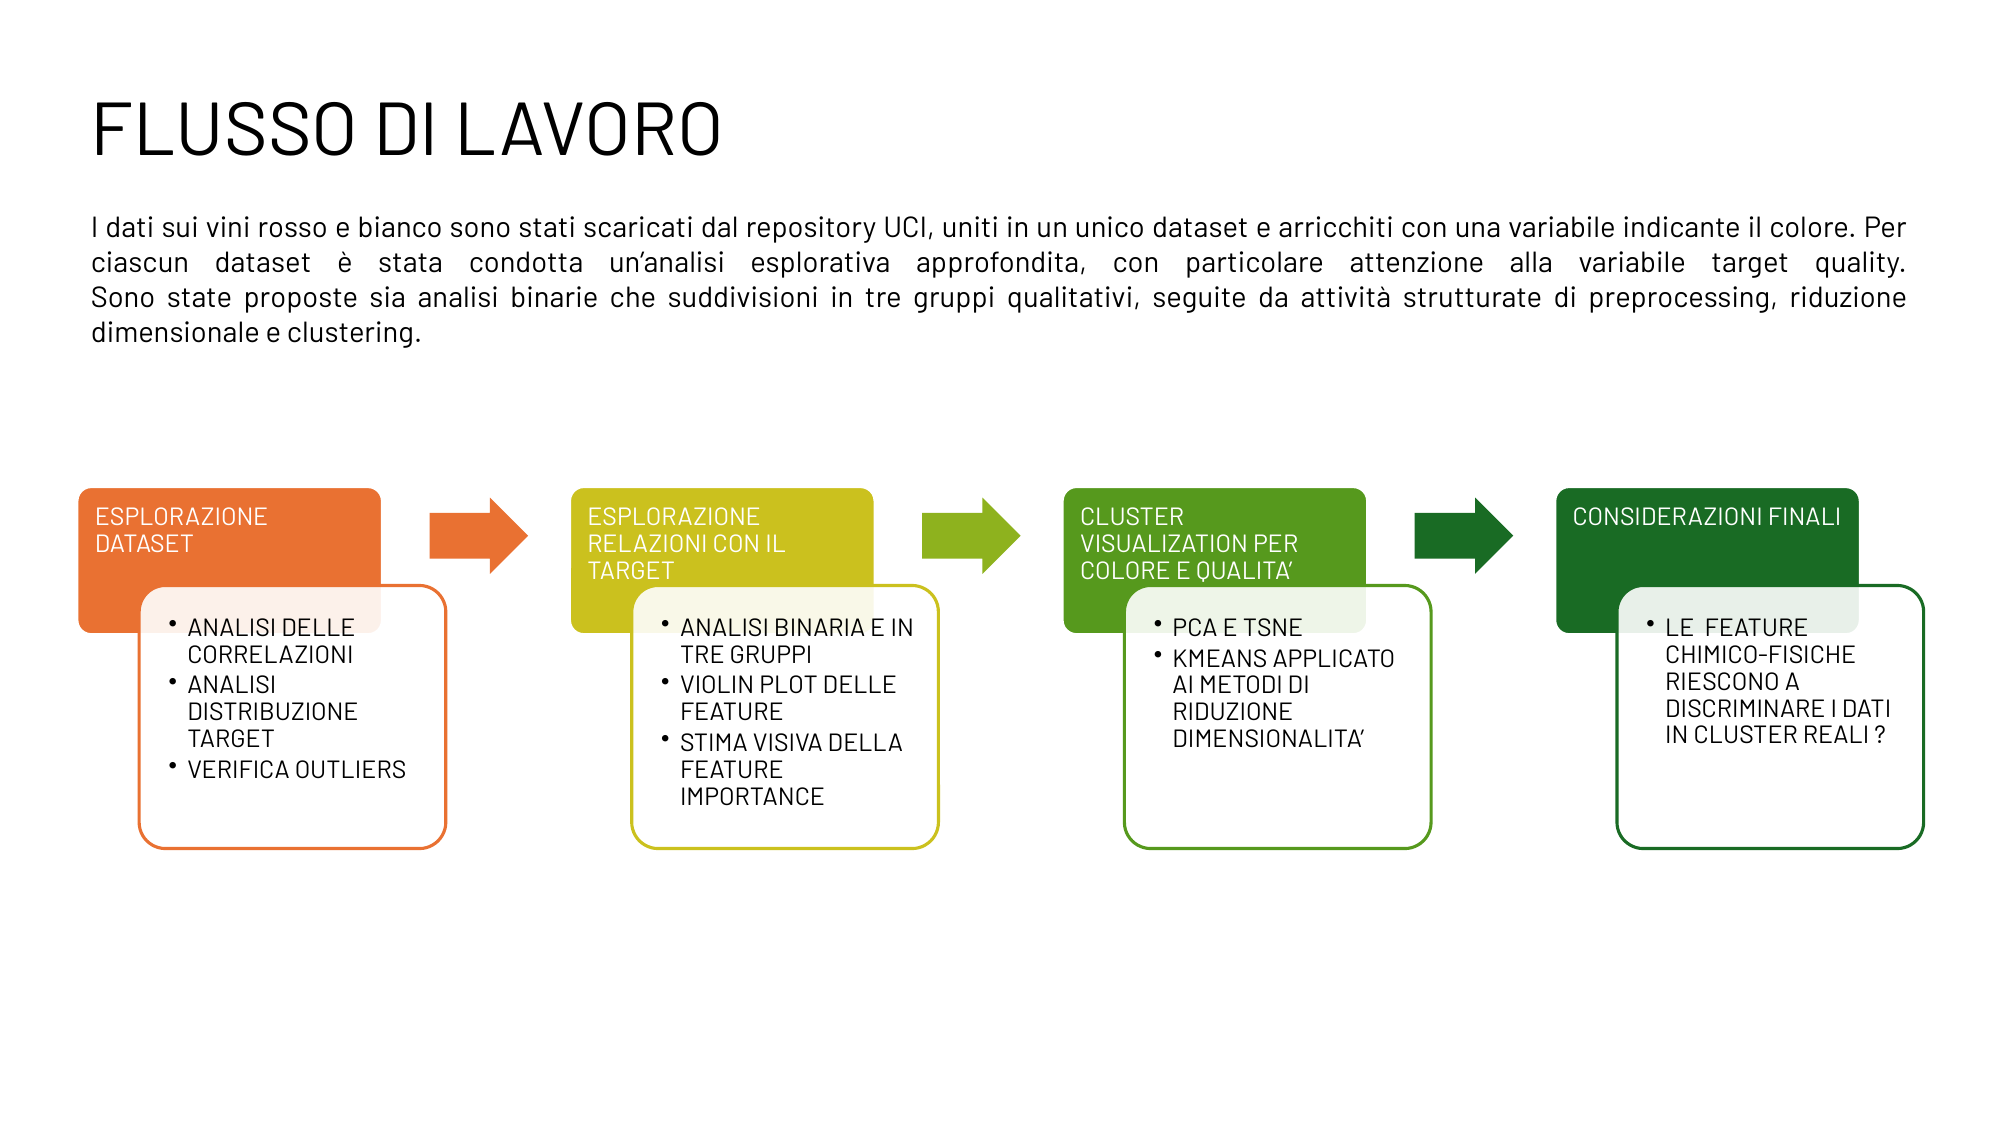

FLUSSO DI LAVORO

I dati sui vini rosso e bianco sono stati scaricati dal repository UCI, uniti in un unico dataset e arricchiti con una variabile indicante il colore. Per ciascun dataset è stata condotta un’analisi esplorativa approfondita, con particolare attenzione alla variabile target quality.
Sono state proposte sia analisi binarie che suddivisioni in tre gruppi qualitativi, seguite da attività strutturate di preprocessing, riduzione dimensionale e clustering.
ESPLORAZIONE DATASET
ANALISI DELLE CORRELAZIONI
ANALISI DISTRIBUZIONE TARGET
VERIFICA OUTLIERS

ESPLORAZIONE RELAZIONI CON IL TARGET
ANALISI BINARIA E IN TRE GRUPPI
VIOLIN PLOT DELLE FEATURE
STIMA VISIVA DELLA FEATURE IMPORTANCE

CLUSTER VISUALIZATION PER COLORE E QUALITA’
PCA E TSNE
KMEANS APPLICATO AI METODI DI RIDUZIONE DIMENSIONALITA’

CONSIDERAZIONI FINALI
LE  FEATURE CHIMICO-FISICHE RIESCONO A DISCRIMINARE I DATI IN CLUSTER REALI ?